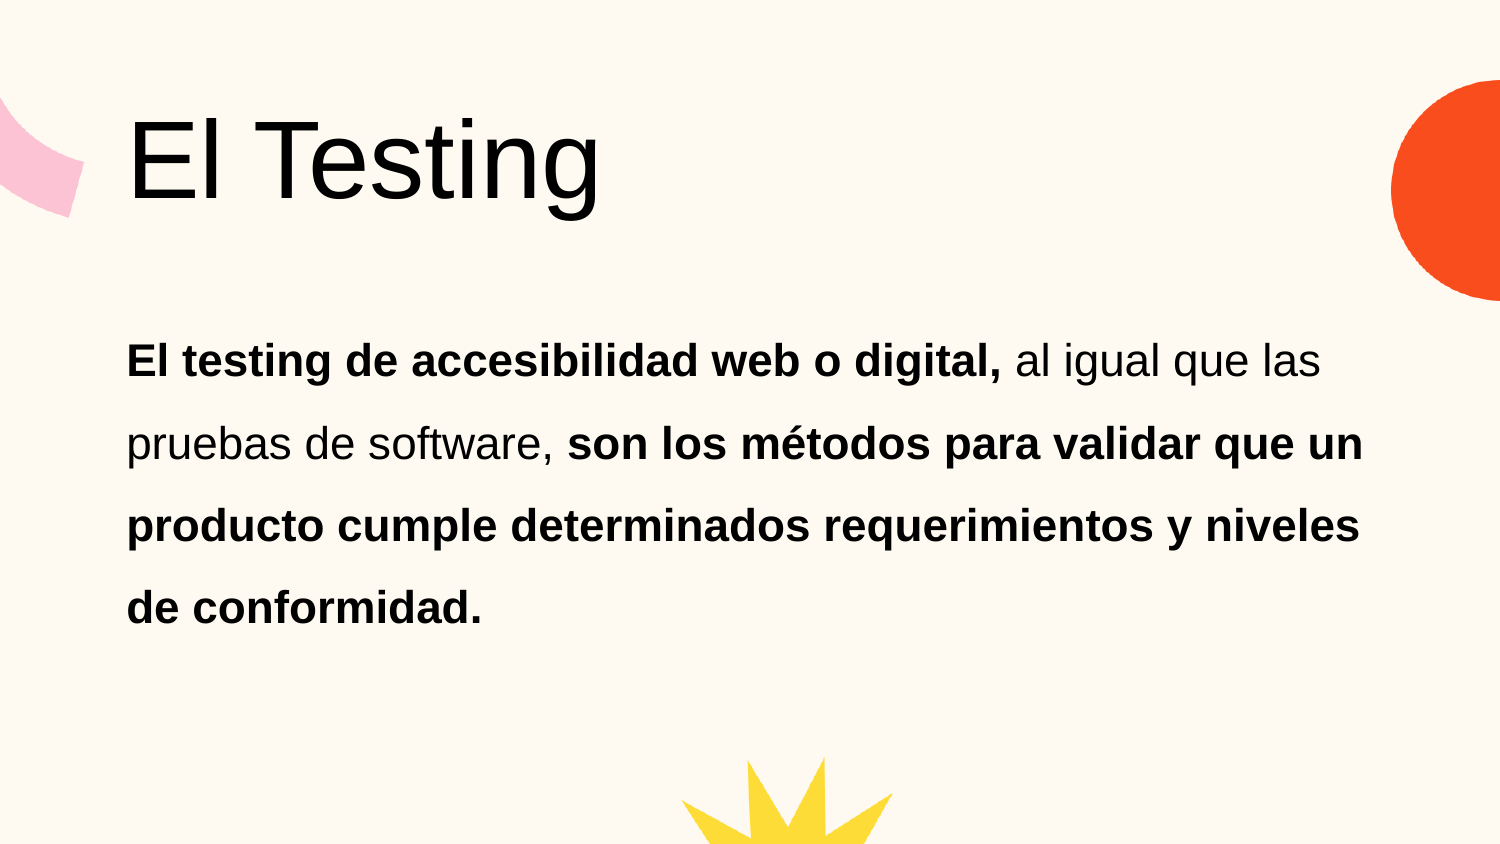

El Testing

El testing de accesibilidad web o digital, al igual que las pruebas de software, son los métodos para validar que un producto cumple determinados requerimientos y niveles de conformidad.